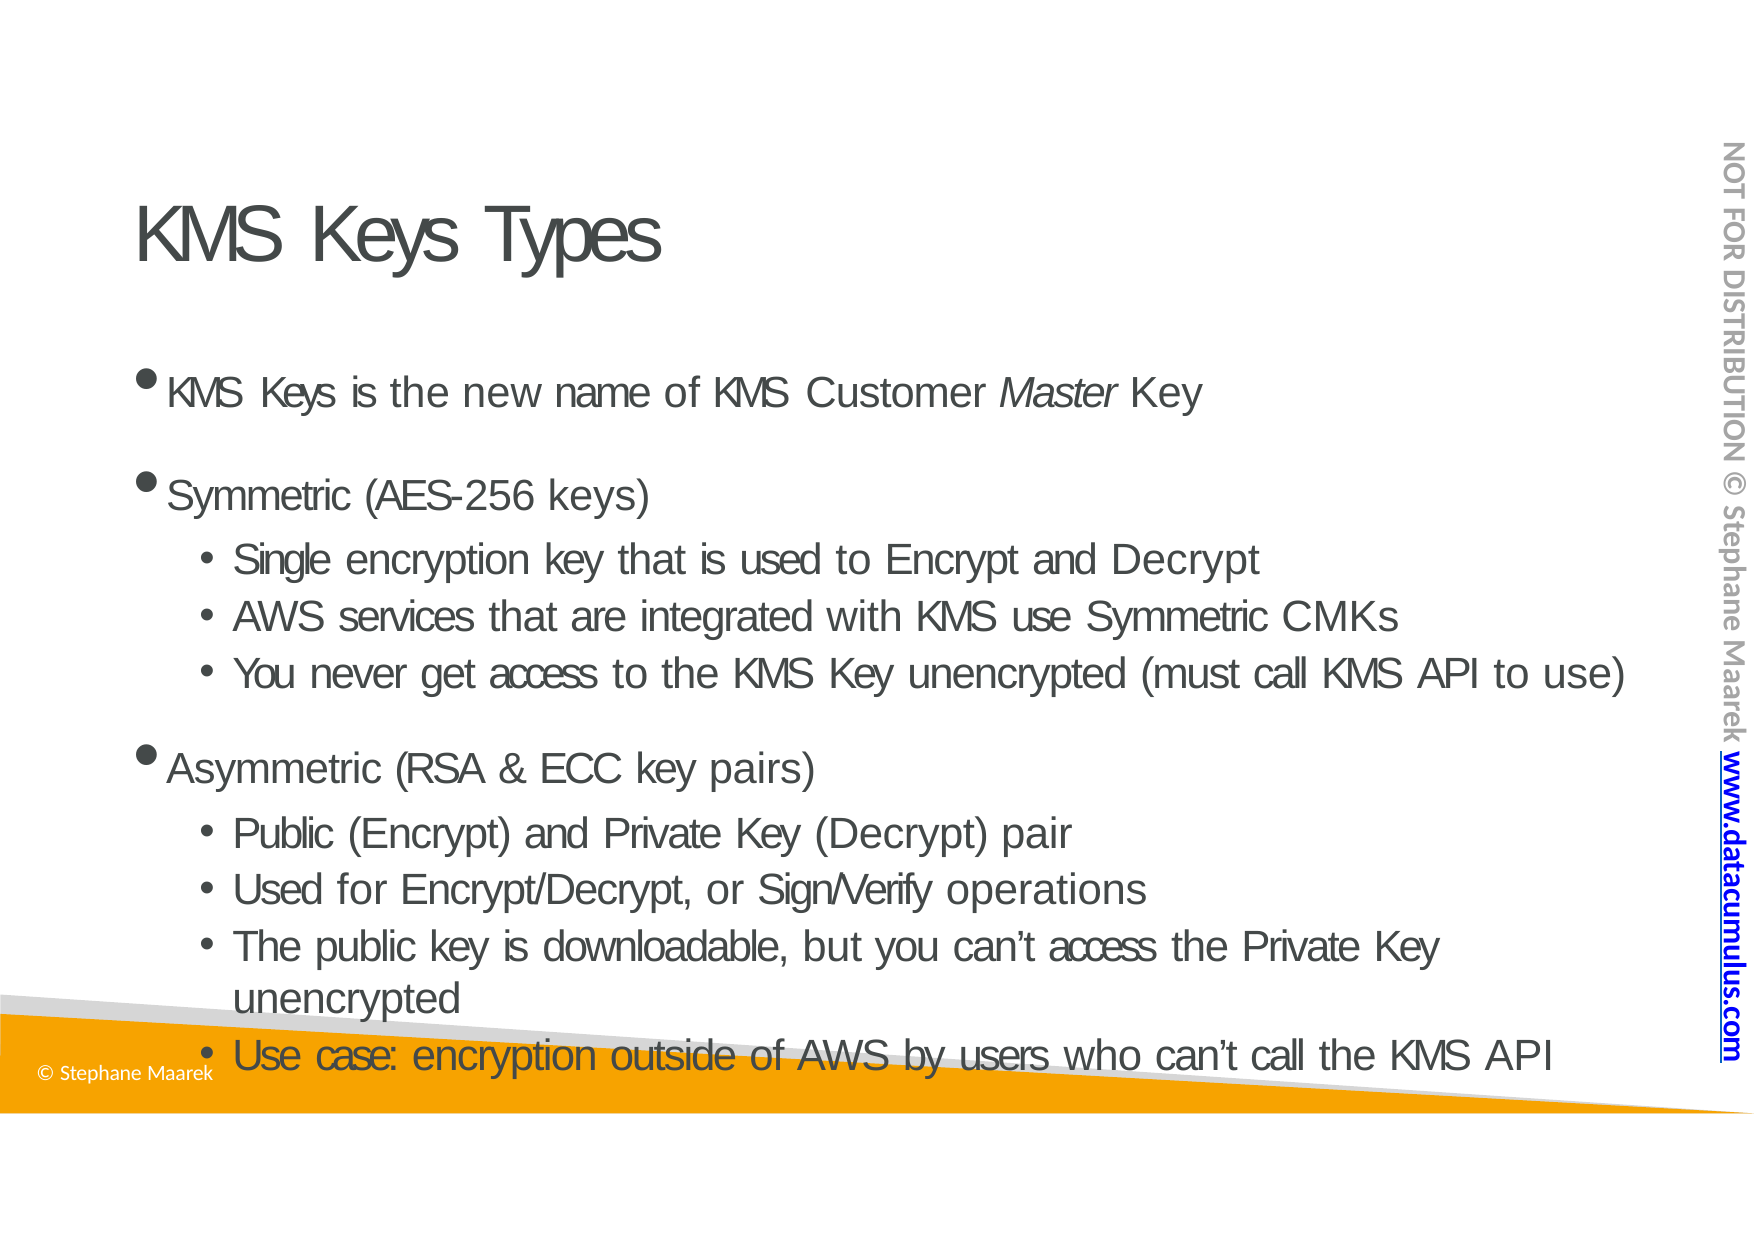

NOT FOR DISTRIBUTION © Stephane Maarek www.datacumulus.com
# KMS Keys Types
KMS Keys is the new name of KMS Customer Master Key
Symmetric (AES-256 keys)
Single encryption key that is used to Encrypt and Decrypt
AWS services that are integrated with KMS use Symmetric CMKs
You never get access to the KMS Key unencrypted (must call KMS API to use)
Asymmetric (RSA & ECC key pairs)
Public (Encrypt) and Private Key (Decrypt) pair
Used for Encrypt/Decrypt, or Sign/Verify operations
The public key is downloadable, but you can’t access the Private Key unencrypted
Use case: encryption outside of AWS by users who can’t call the KMS API
© Stephane Maarek